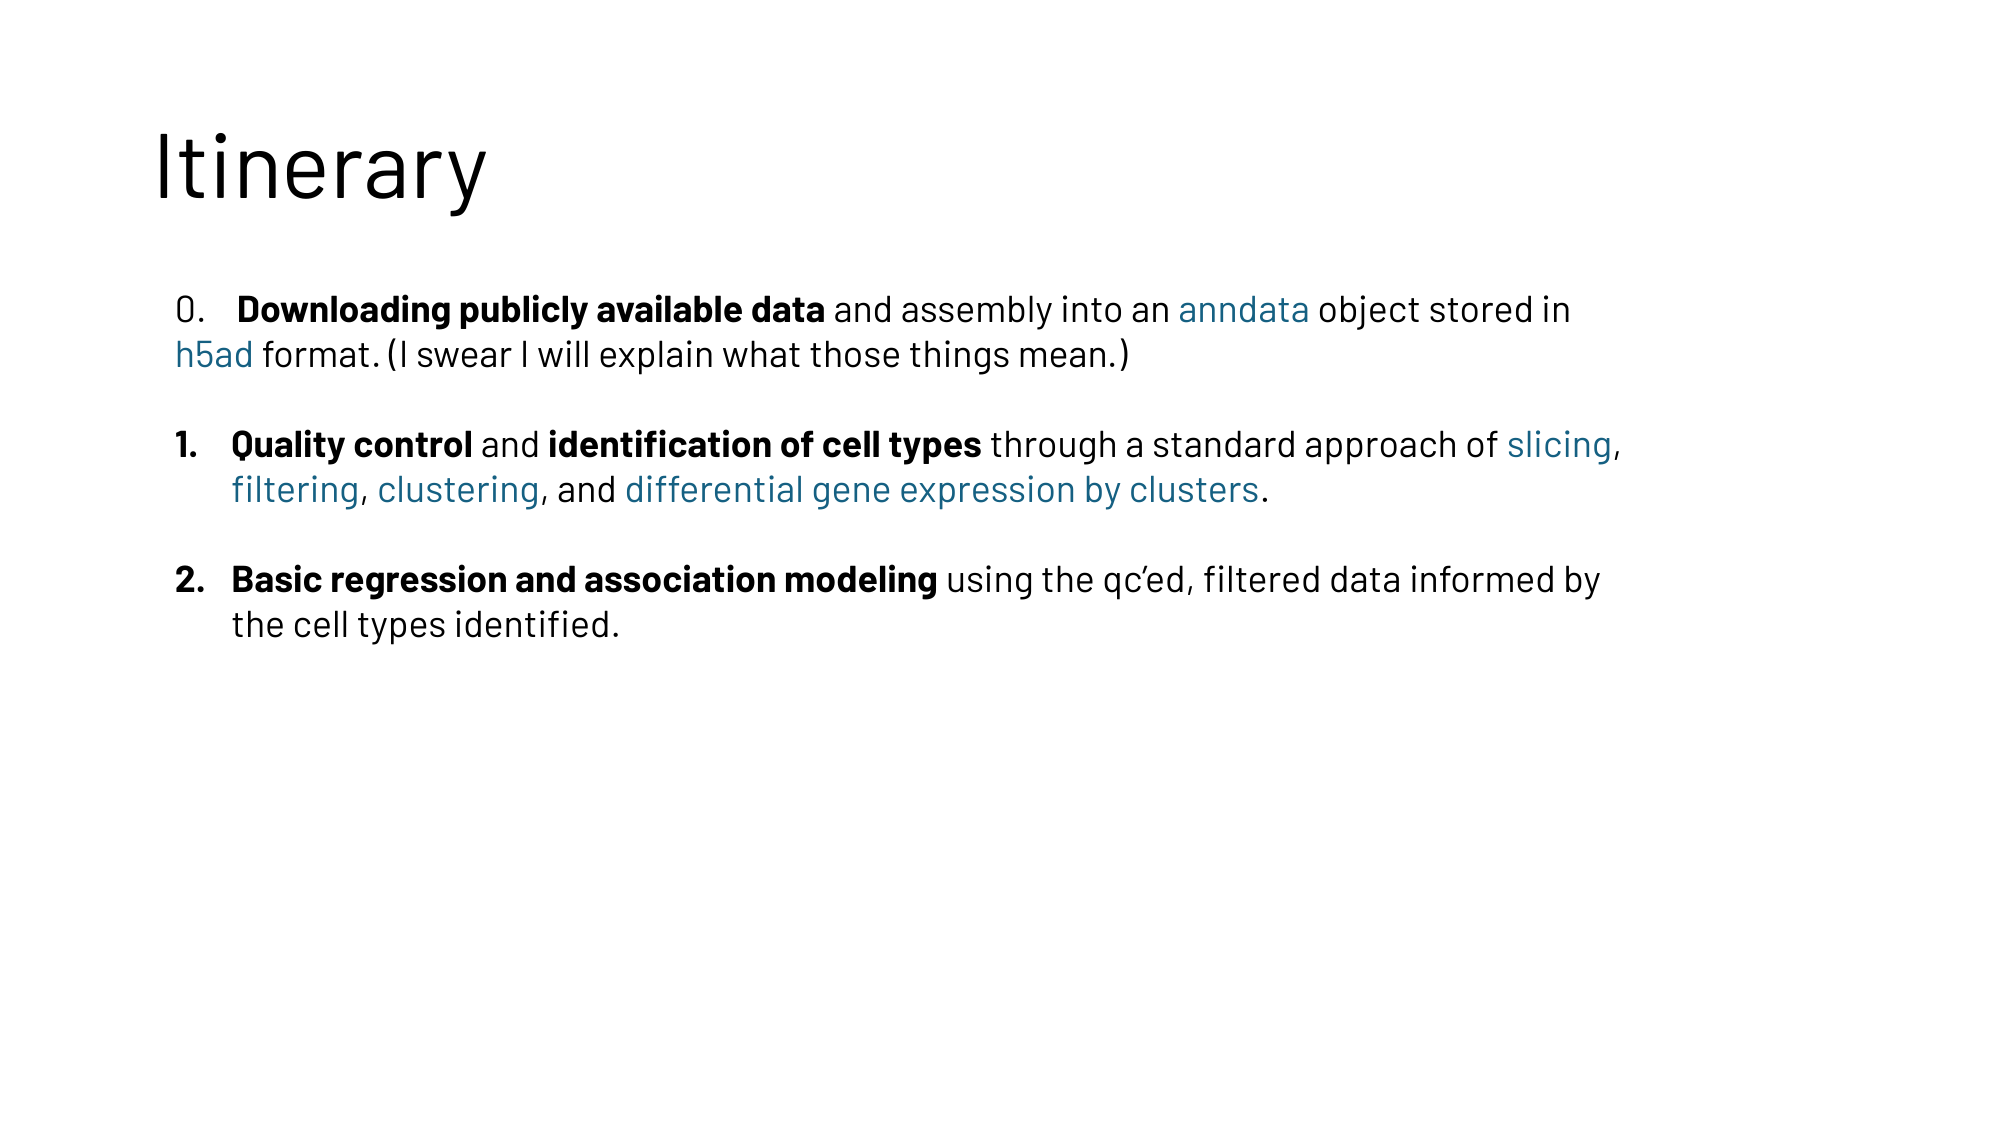

# Itinerary
0.    Downloading publicly available data and assembly into an anndata object stored in h5ad format. (I swear I will explain what those things mean.)

Quality control and identification of cell types through a standard approach of slicing, filtering, clustering, and differential gene expression by clusters.

Basic regression and association modeling using the qc’ed, filtered data informed by the cell types identified.